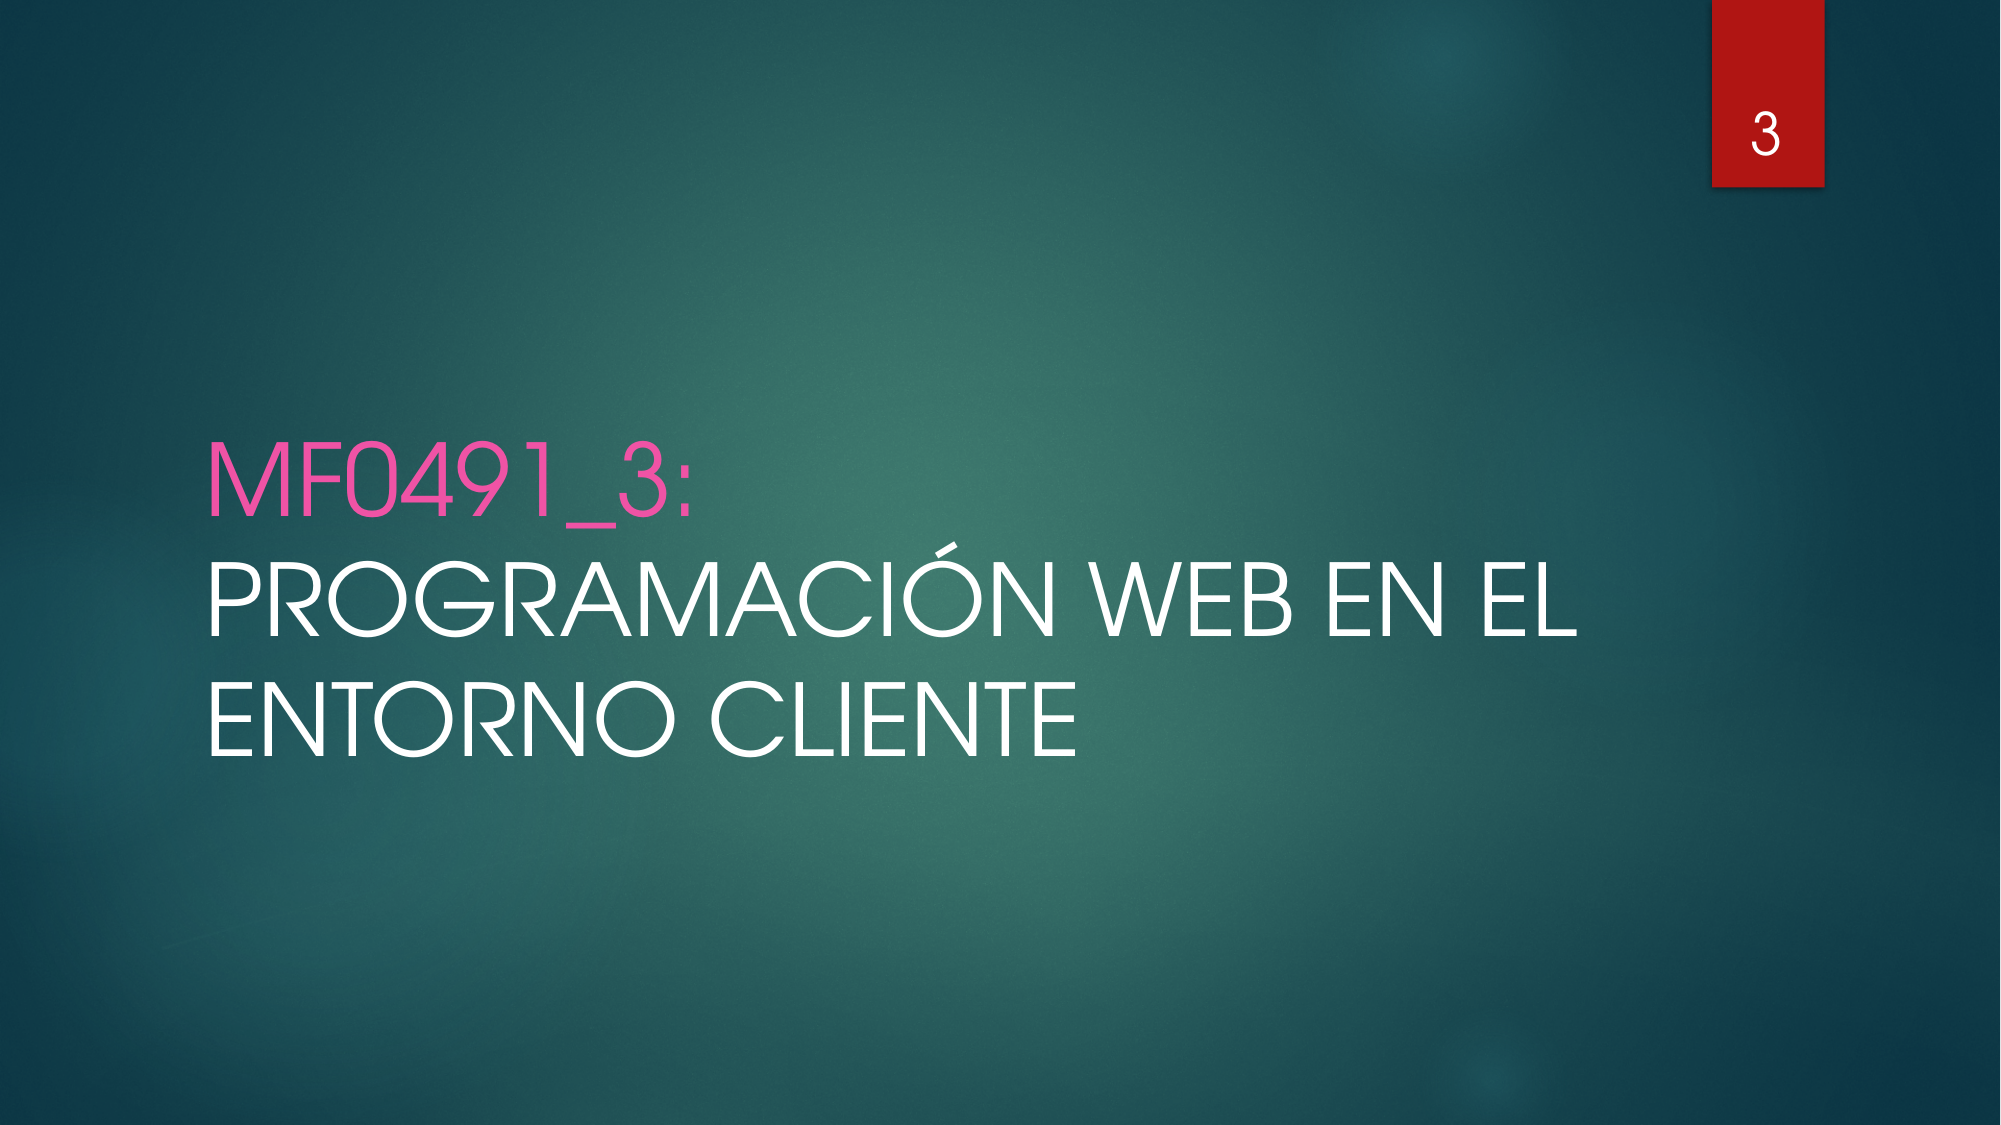

3
# MF0491_3: PROGRAMACIÓN WEB EN EL ENTORNO CLIENTE